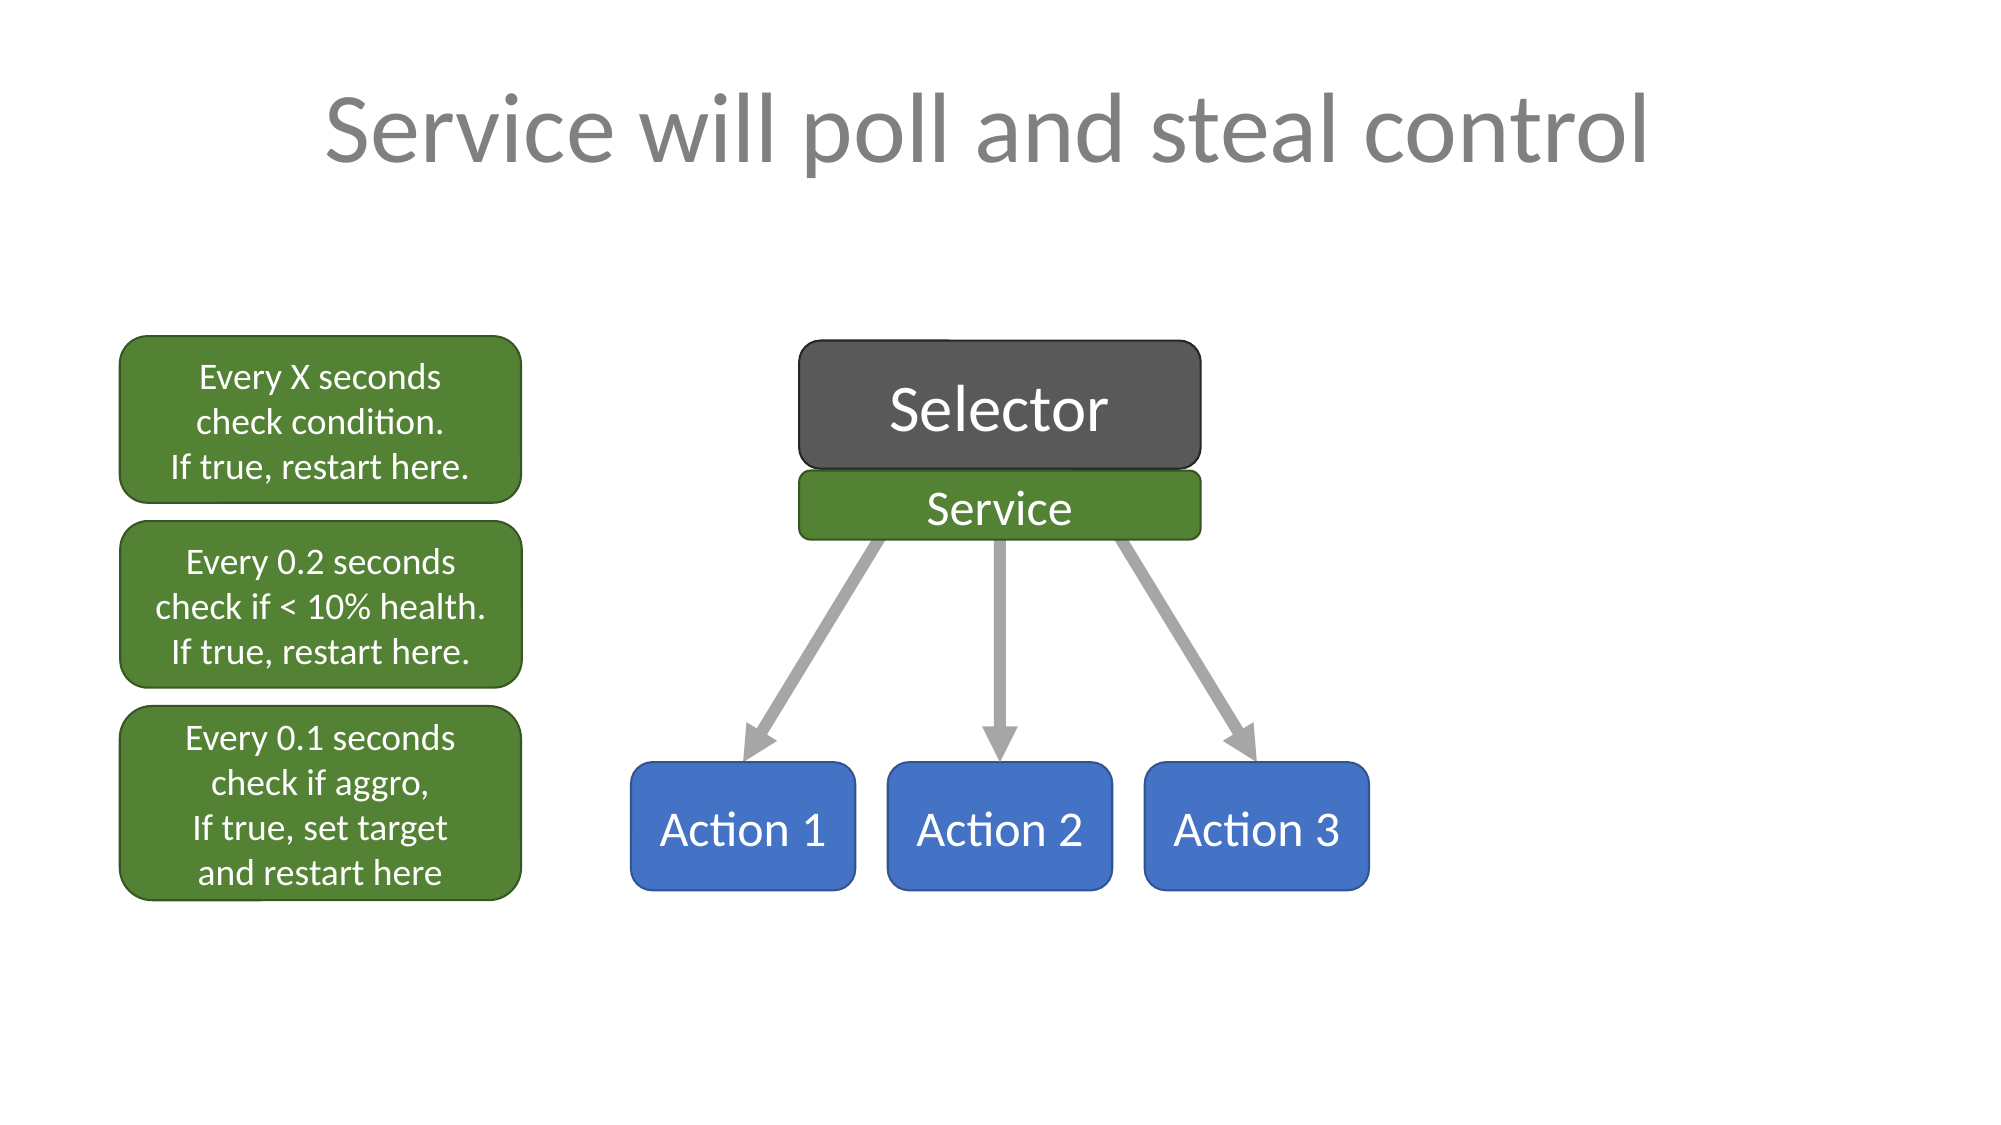

Service will poll and steal control

Every X seconds
check condition.
If true, restart here.
Selector
Service
Every 0.2 seconds
check if < 10% health.
If true, restart here.
Every 0.1 seconds
check if aggro,
If true, set target
and restart here
Action 1
Action 2
Action 3